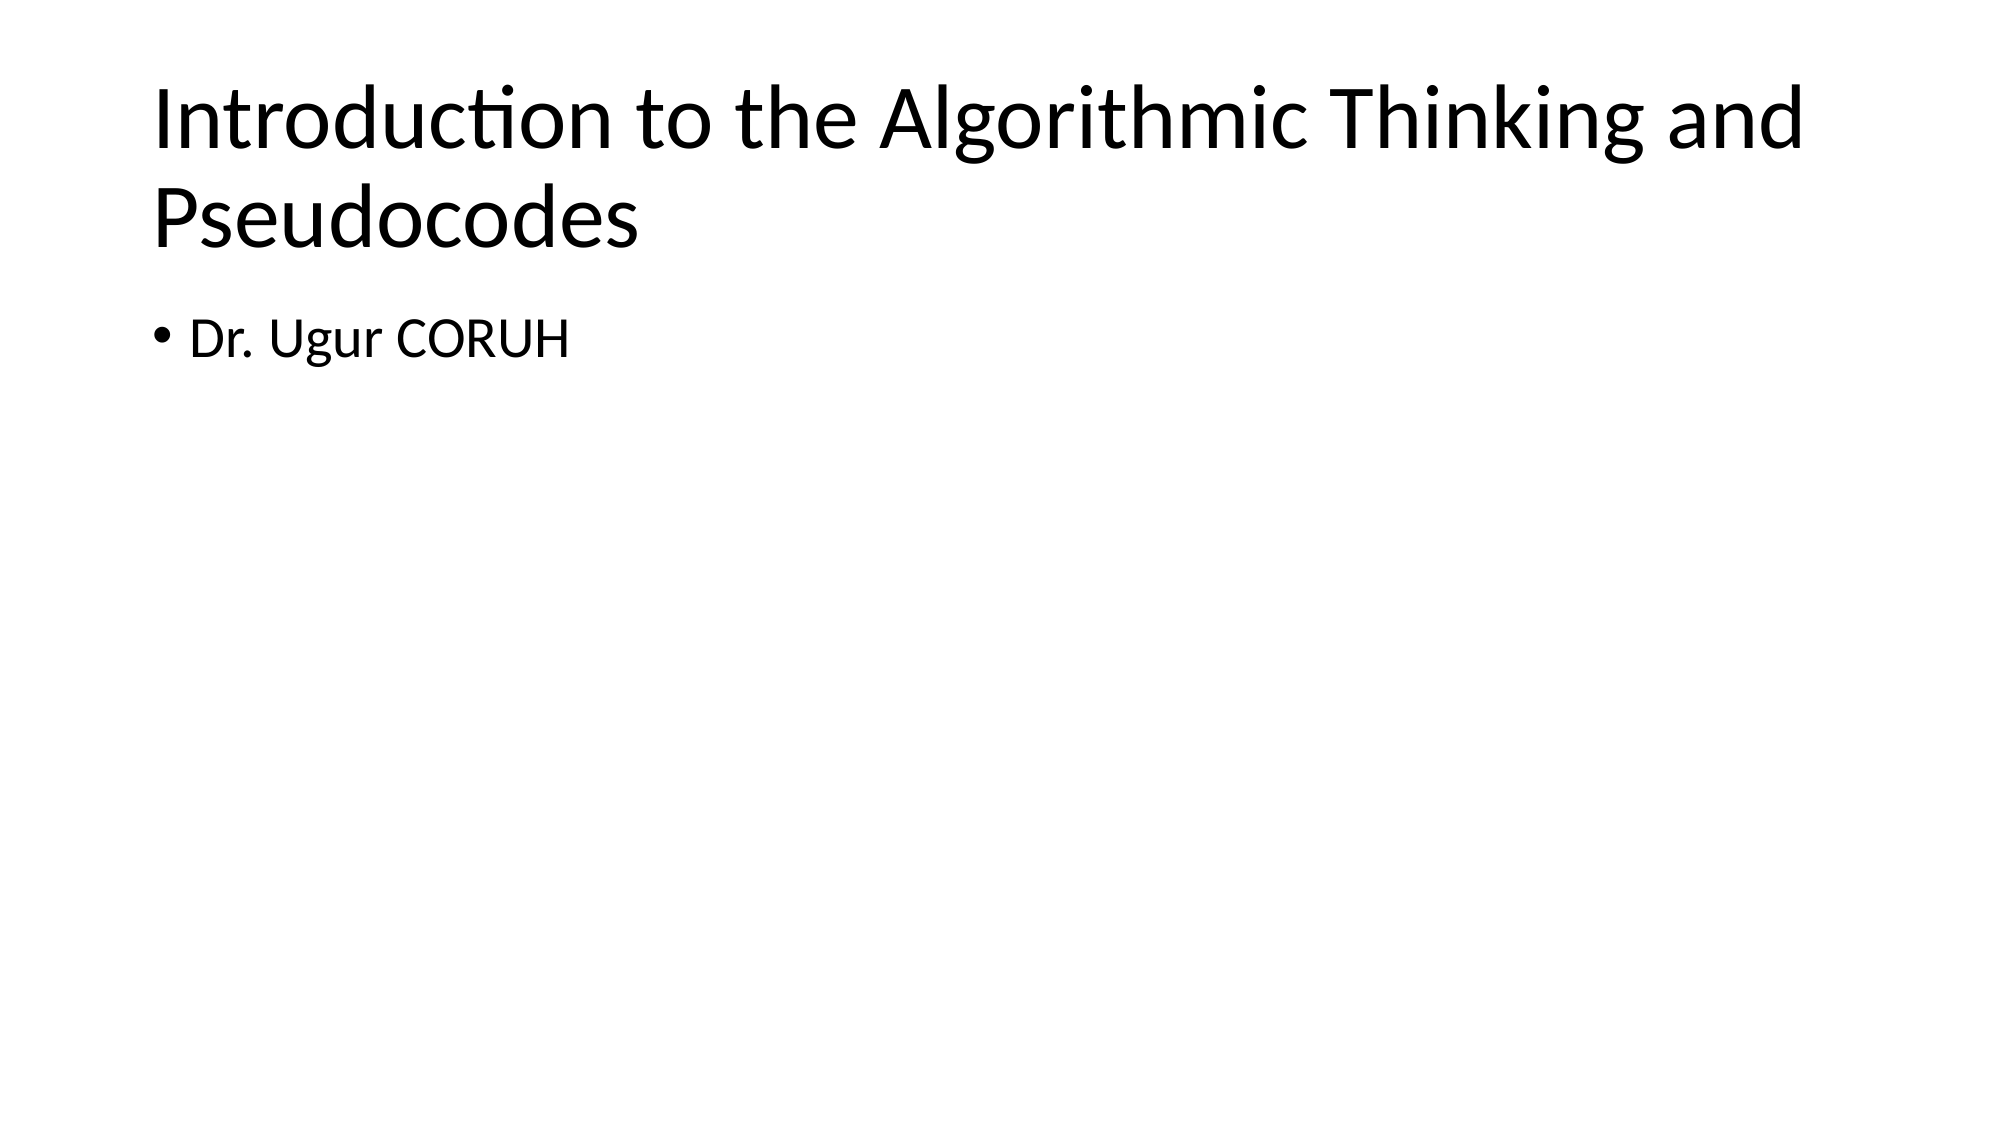

# Introduction to the Algorithmic Thinking and Pseudocodes
Dr. Ugur CORUH